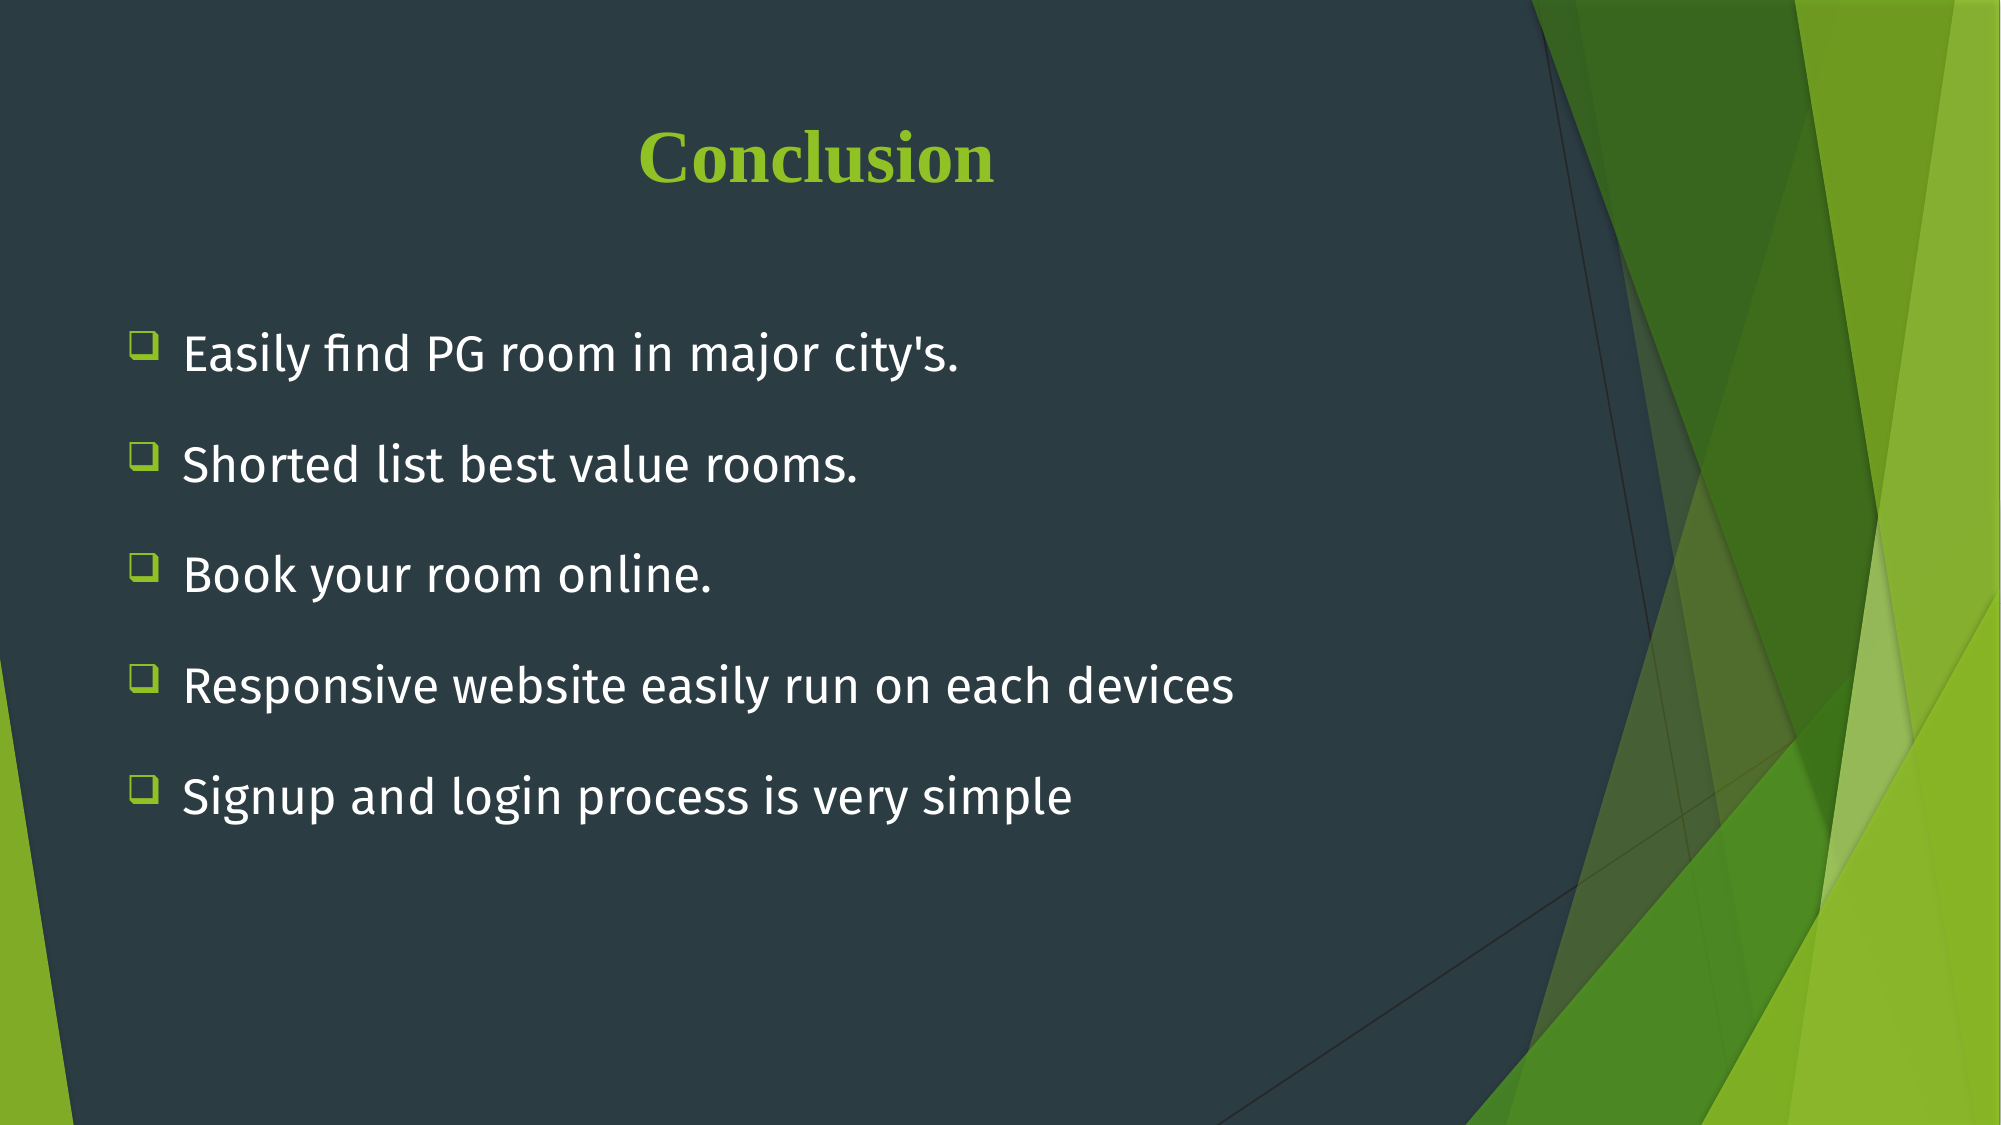

# Conclusion
Easily find PG room in major city's.
Shorted list best value rooms.
Book your room online.
Responsive website easily run on each devices
Signup and login process is very simple